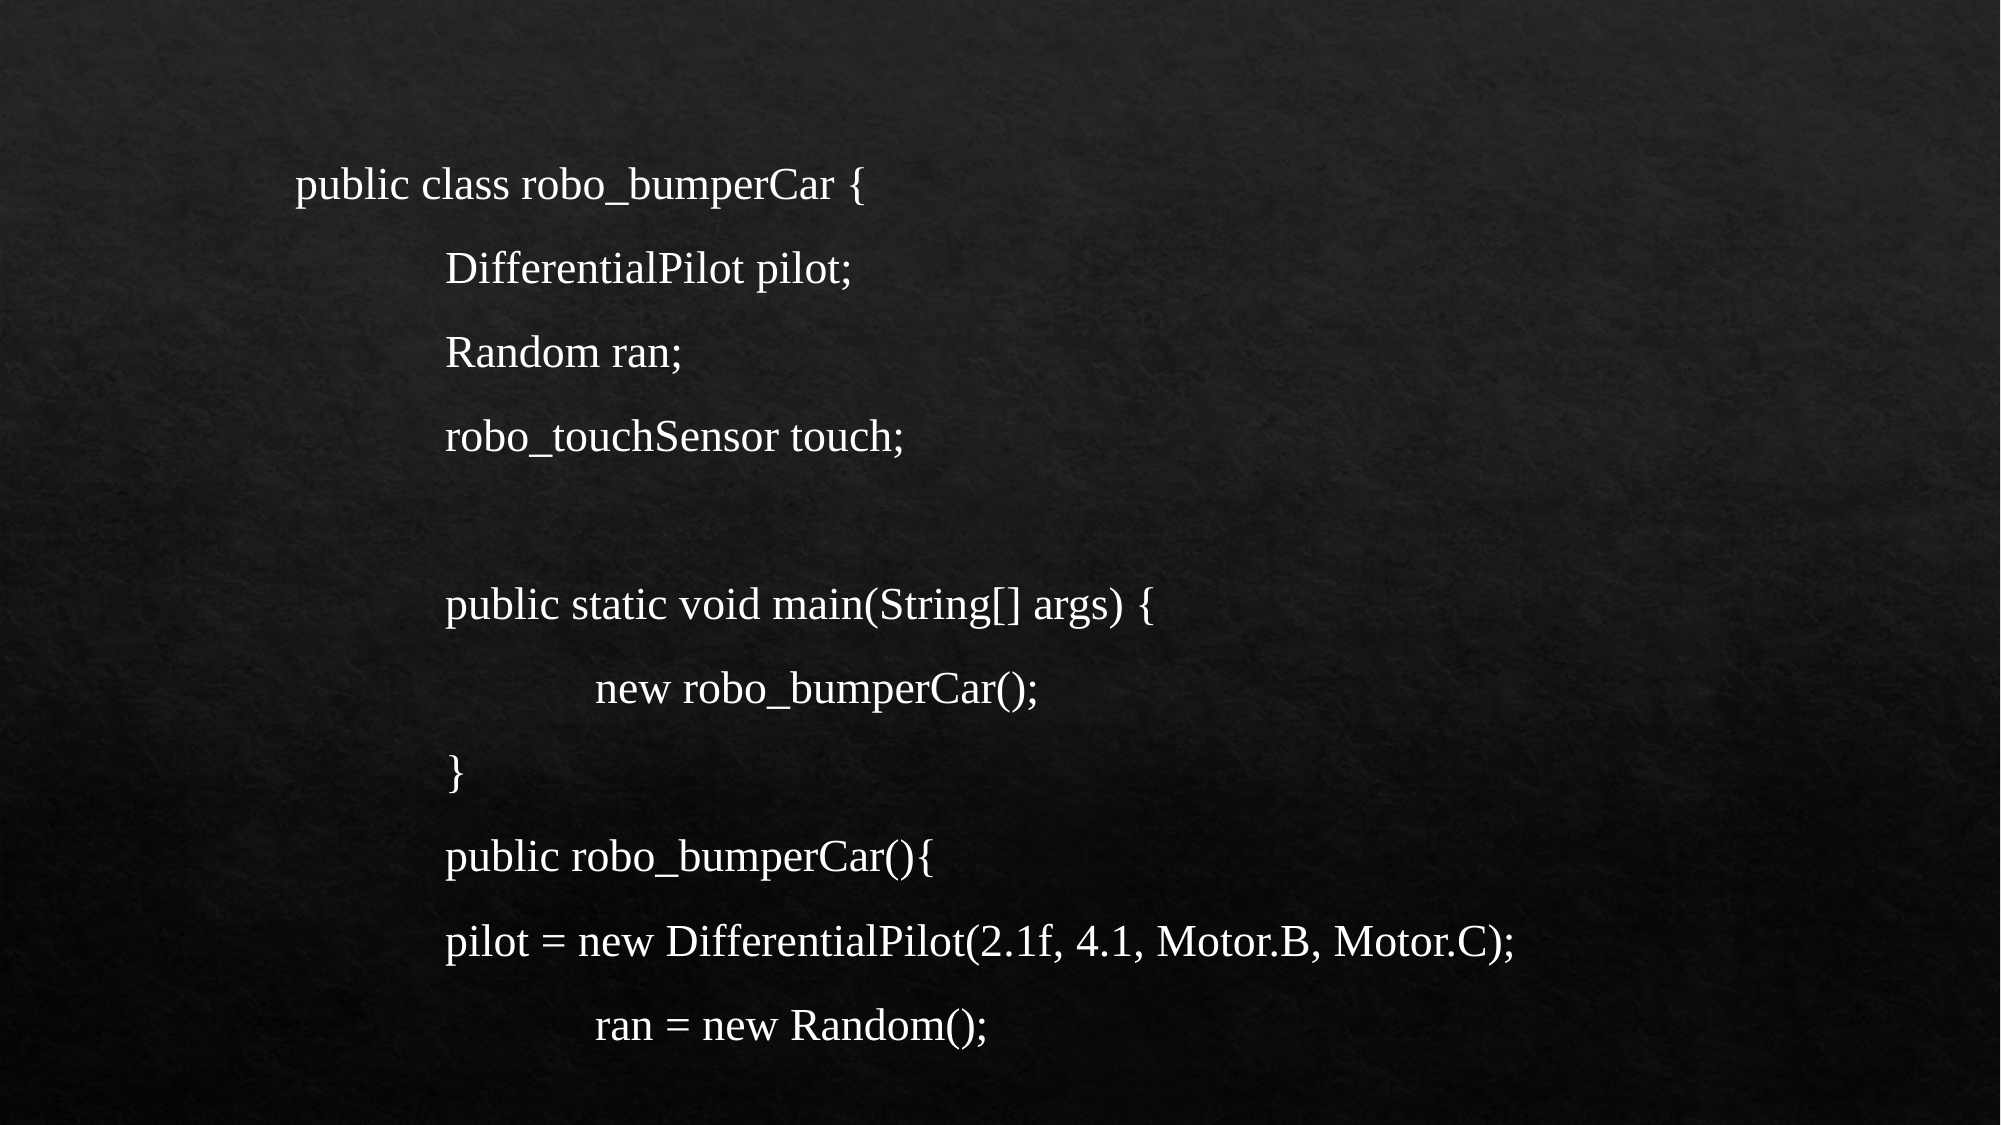

public class robo_bumperCar {
	DifferentialPilot pilot;
	Random ran;
	robo_touchSensor touch;

	public static void main(String[] args) {
		new robo_bumperCar();
	}
	public robo_bumperCar(){
	pilot = new DifferentialPilot(2.1f, 4.1, Motor.B, Motor.C);
		ran = new Random();